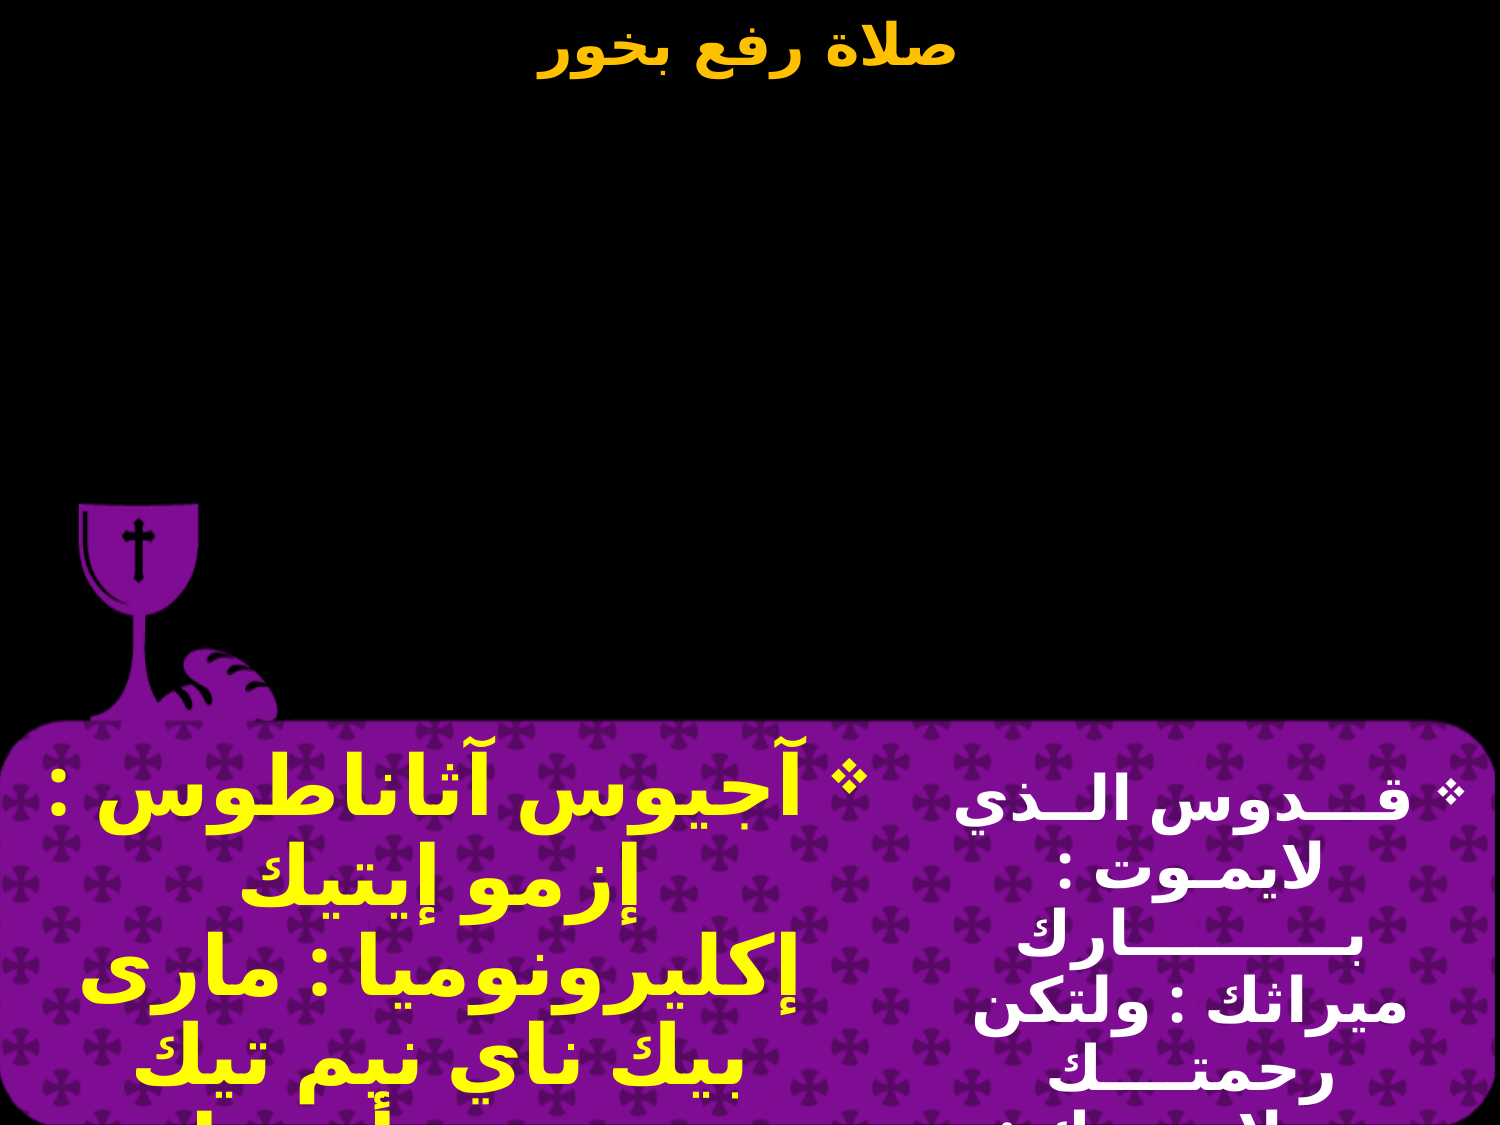

آجيوس آثاناطوس : إزمو إيتيك إكليرونوميا : مارى بيك ناي نيم تيك هيريني : أوي إن سوفت إمبيك لأوس .
 قـــدوس الــذي لايمـوت : بــــــــــارك ميراثك : ولتكن رحمتــــك وسلامـــــك : حصناً لشعبك .